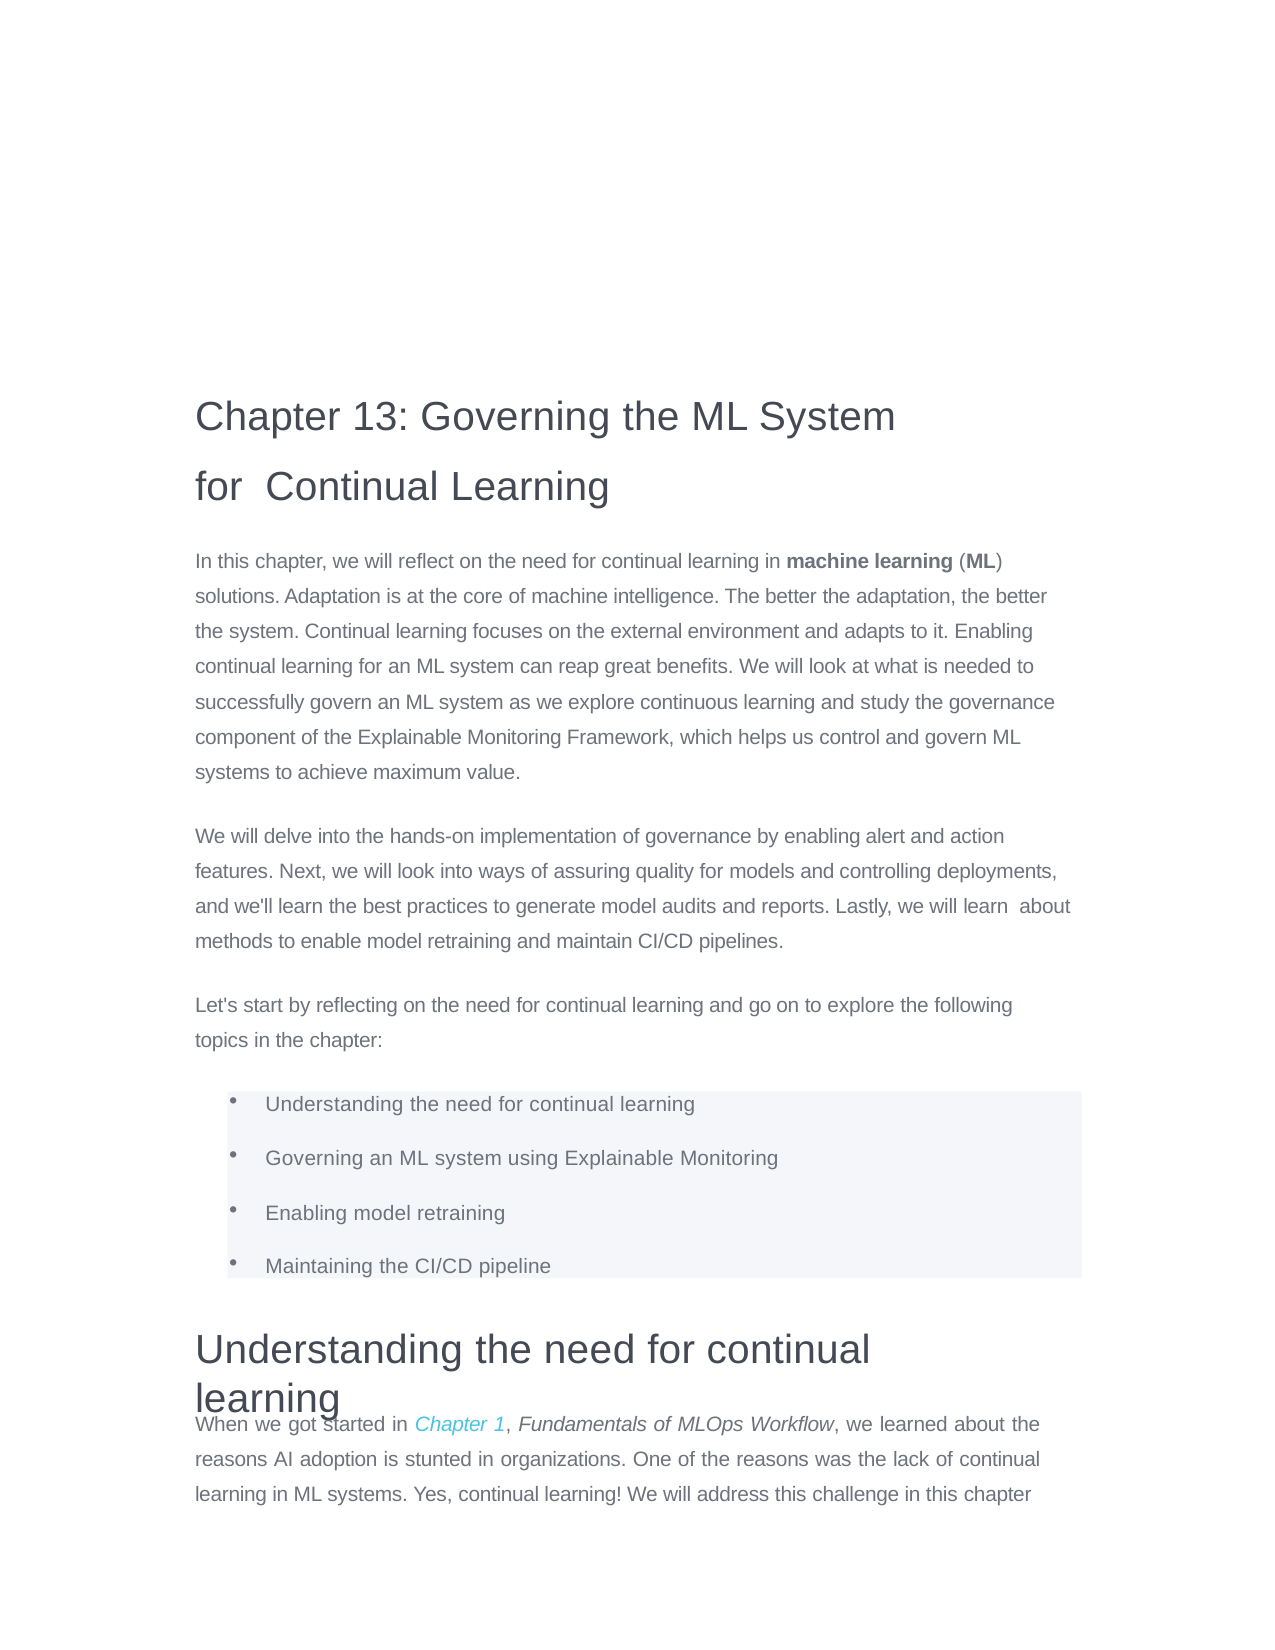

Chapter 13: Governing the ML System for  Continual Learning
In this chapter, we will reflect on the need for continual learning in machine learning (ML)  solutions. Adaptation is at the core of machine intelligence. The better the adaptation, the better  the system. Continual learning focuses on the external environment and adapts to it. Enabling  continual learning for an ML system can reap great benefits. We will look at what is needed to  successfully govern an ML system as we explore continuous learning and study the governance  component of the Explainable Monitoring Framework, which helps us control and govern ML  systems to achieve maximum value.

We will delve into the hands-on implementation of governance by enabling alert and action  features. Next, we will look into ways of assuring quality for models and controlling deployments,  and we'll learn the best practices to generate model audits and reports. Lastly, we will learn  about methods to enable model retraining and maintain CI/CD pipelines.

Let's start by reflecting on the need for continual learning and go on to explore the following  topics in the chapter:
Understanding the need for continual learning

Governing an ML system using Explainable Monitoring

Enabling model retraining

Maintaining the CI/CD pipeline
Understanding the need for continual learning
When we got started in Chapter 1, Fundamentals of MLOps Workflow, we learned about the  reasons AI adoption is stunted in organizations. One of the reasons was the lack of continual  learning in ML systems. Yes, continual learning! We will address this challenge in this chapter